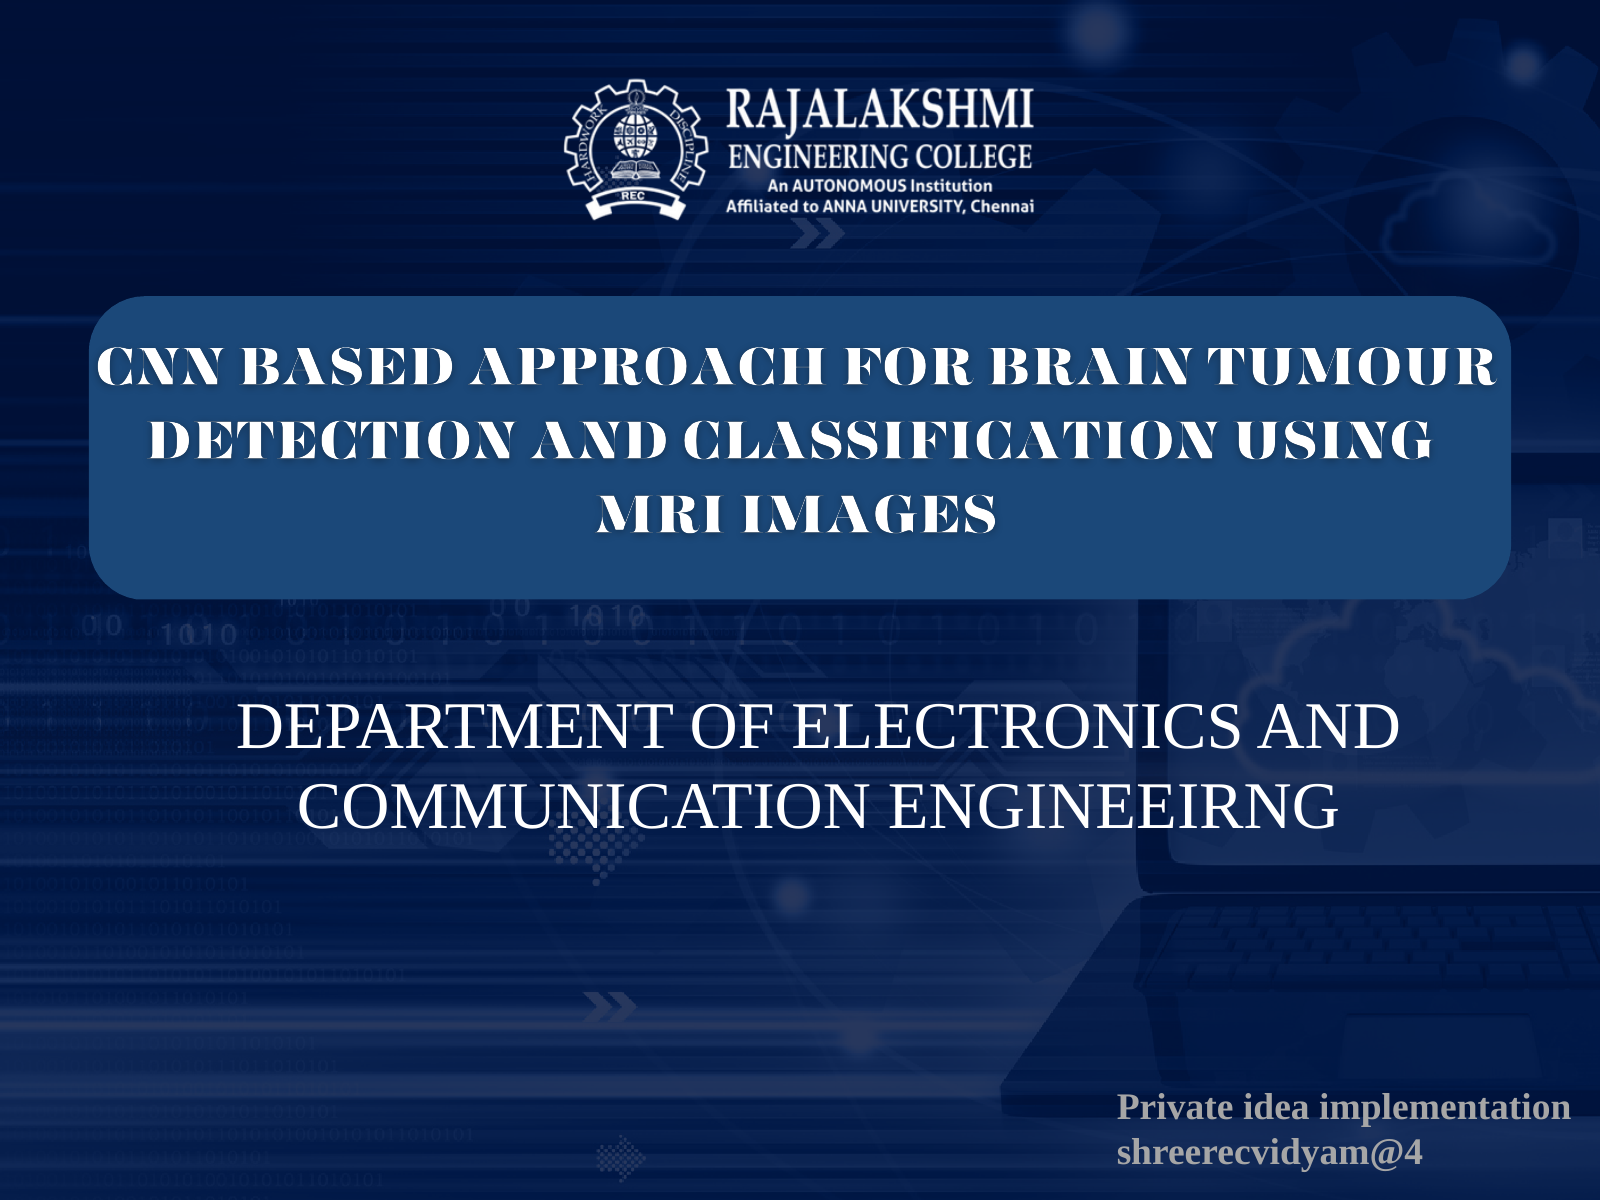

DEPARTMENT OF ELECTRONICS AND COMMUNICATION ENGINEEIRNG
Private idea implementation
shreerecvidyam@4